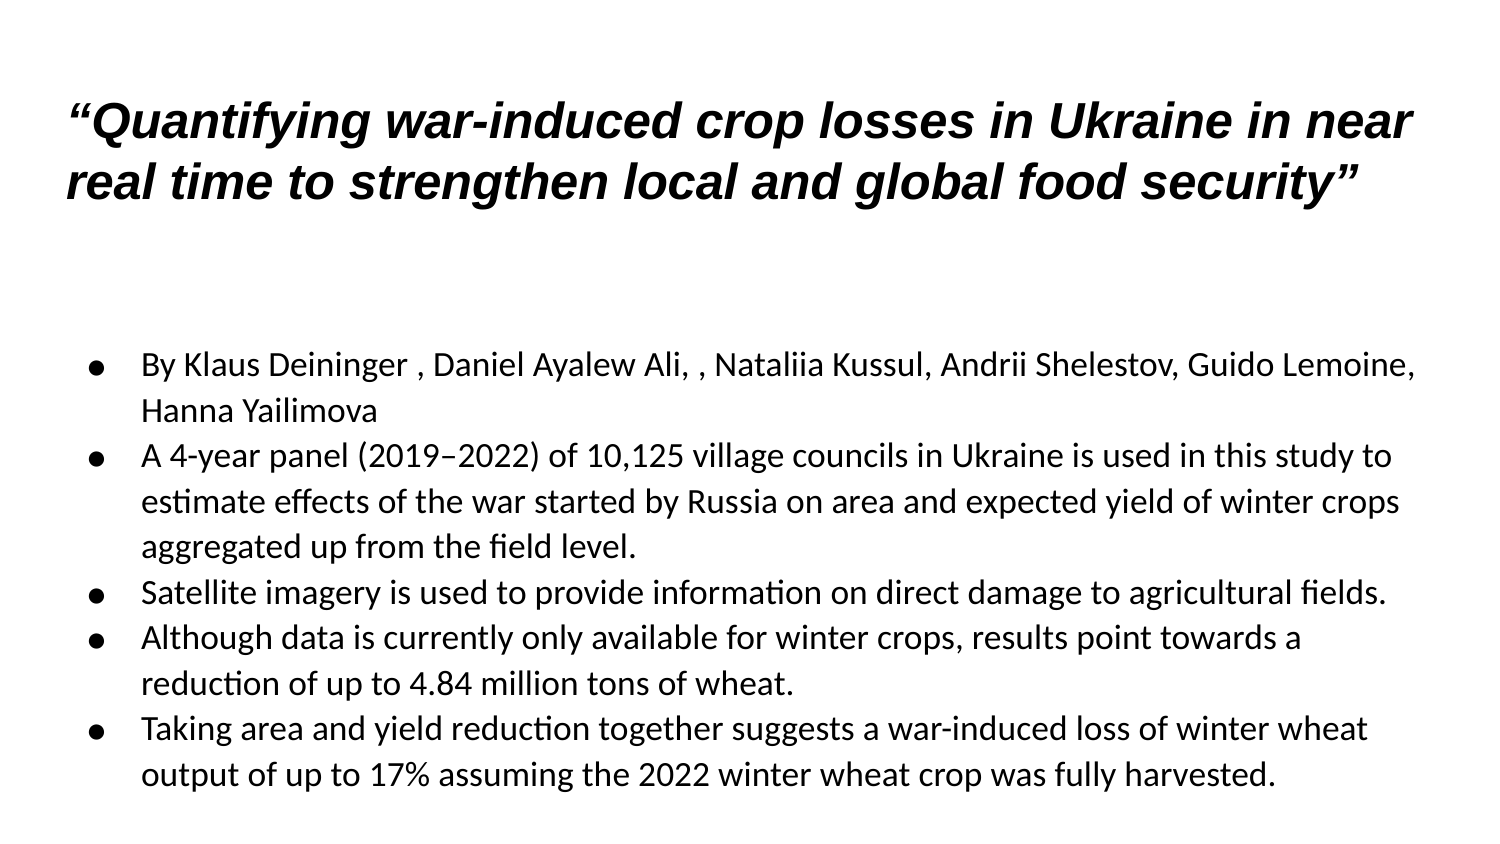

# “Quantifying war-induced crop losses in Ukraine in near real time to strengthen local and global food security”

By Klaus Deininger , Daniel Ayalew Ali, , Nataliia Kussul, Andrii Shelestov, Guido Lemoine, Hanna Yailimova
A 4-year panel (2019–2022) of 10,125 village councils in Ukraine is used in this study to estimate effects of the war started by Russia on area and expected yield of winter crops aggregated up from the field level.
Satellite imagery is used to provide information on direct damage to agricultural fields.
Although data is currently only available for winter crops, results point towards a reduction of up to 4.84 million tons of wheat.
Taking area and yield reduction together suggests a war-induced loss of winter wheat output of up to 17% assuming the 2022 winter wheat crop was fully harvested.